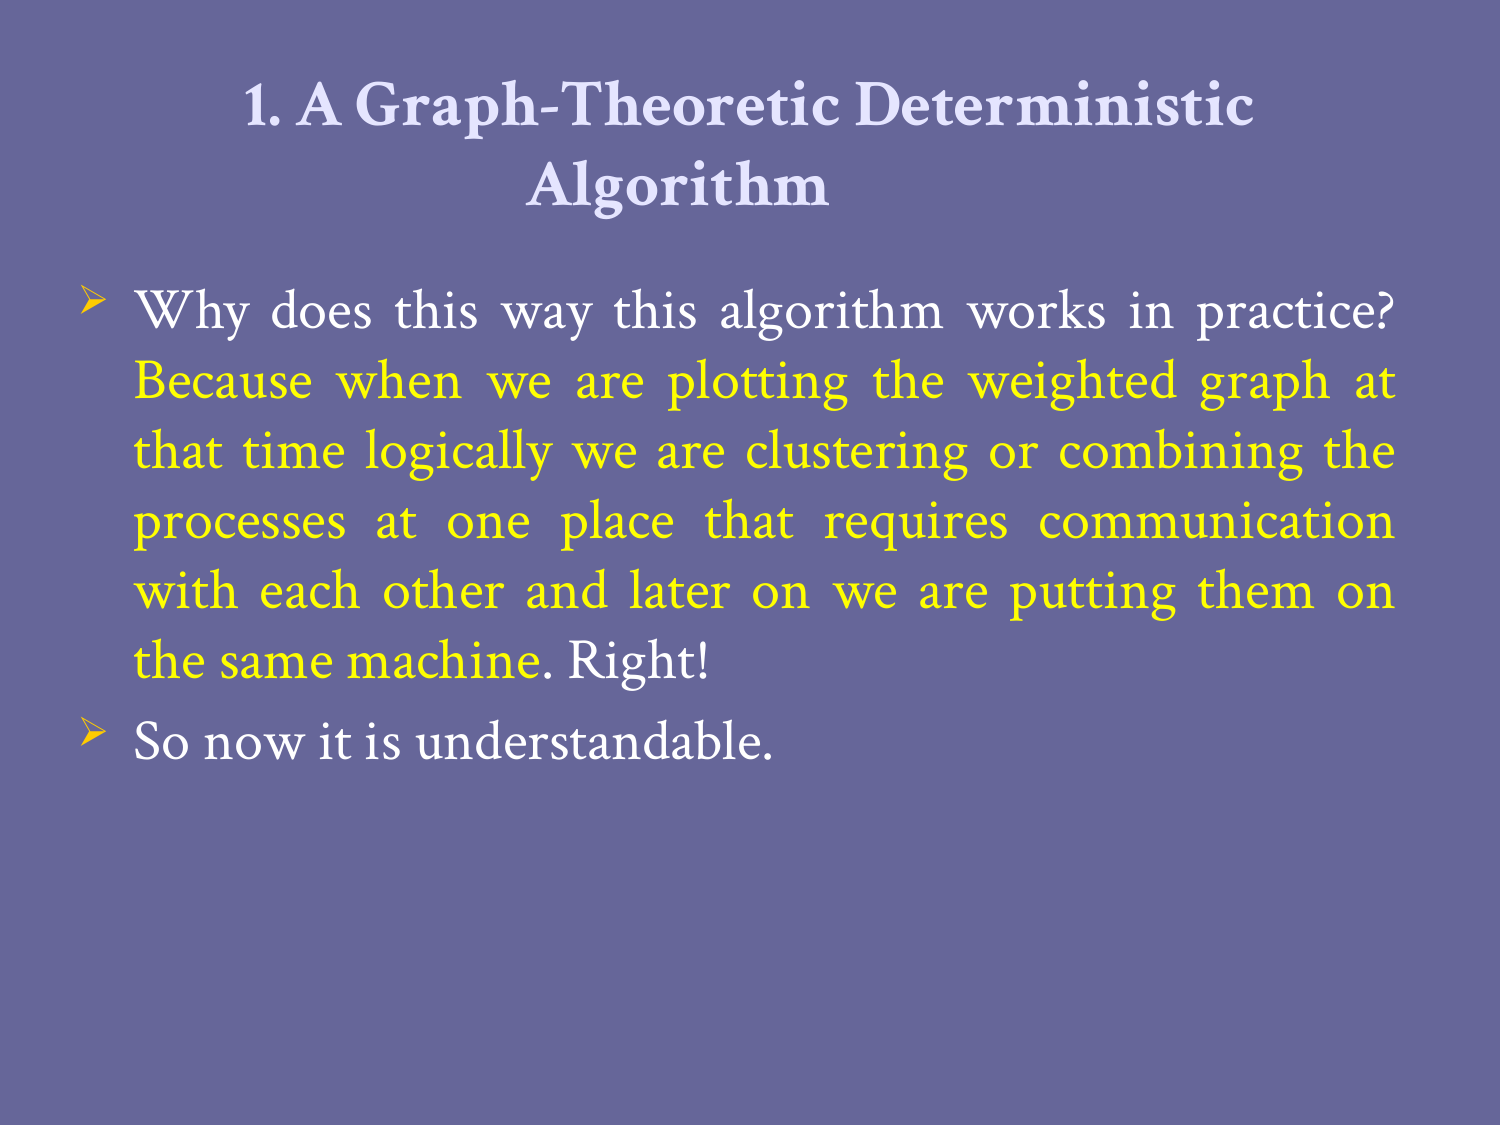

1. A Graph-Theoretic Deterministic Algorithm
Why does this way this algorithm works in practice? Because when we are plotting the weighted graph at that time logically we are clustering or combining the processes at one place that requires communication with each other and later on we are putting them on the same machine. Right!
So now it is understandable.